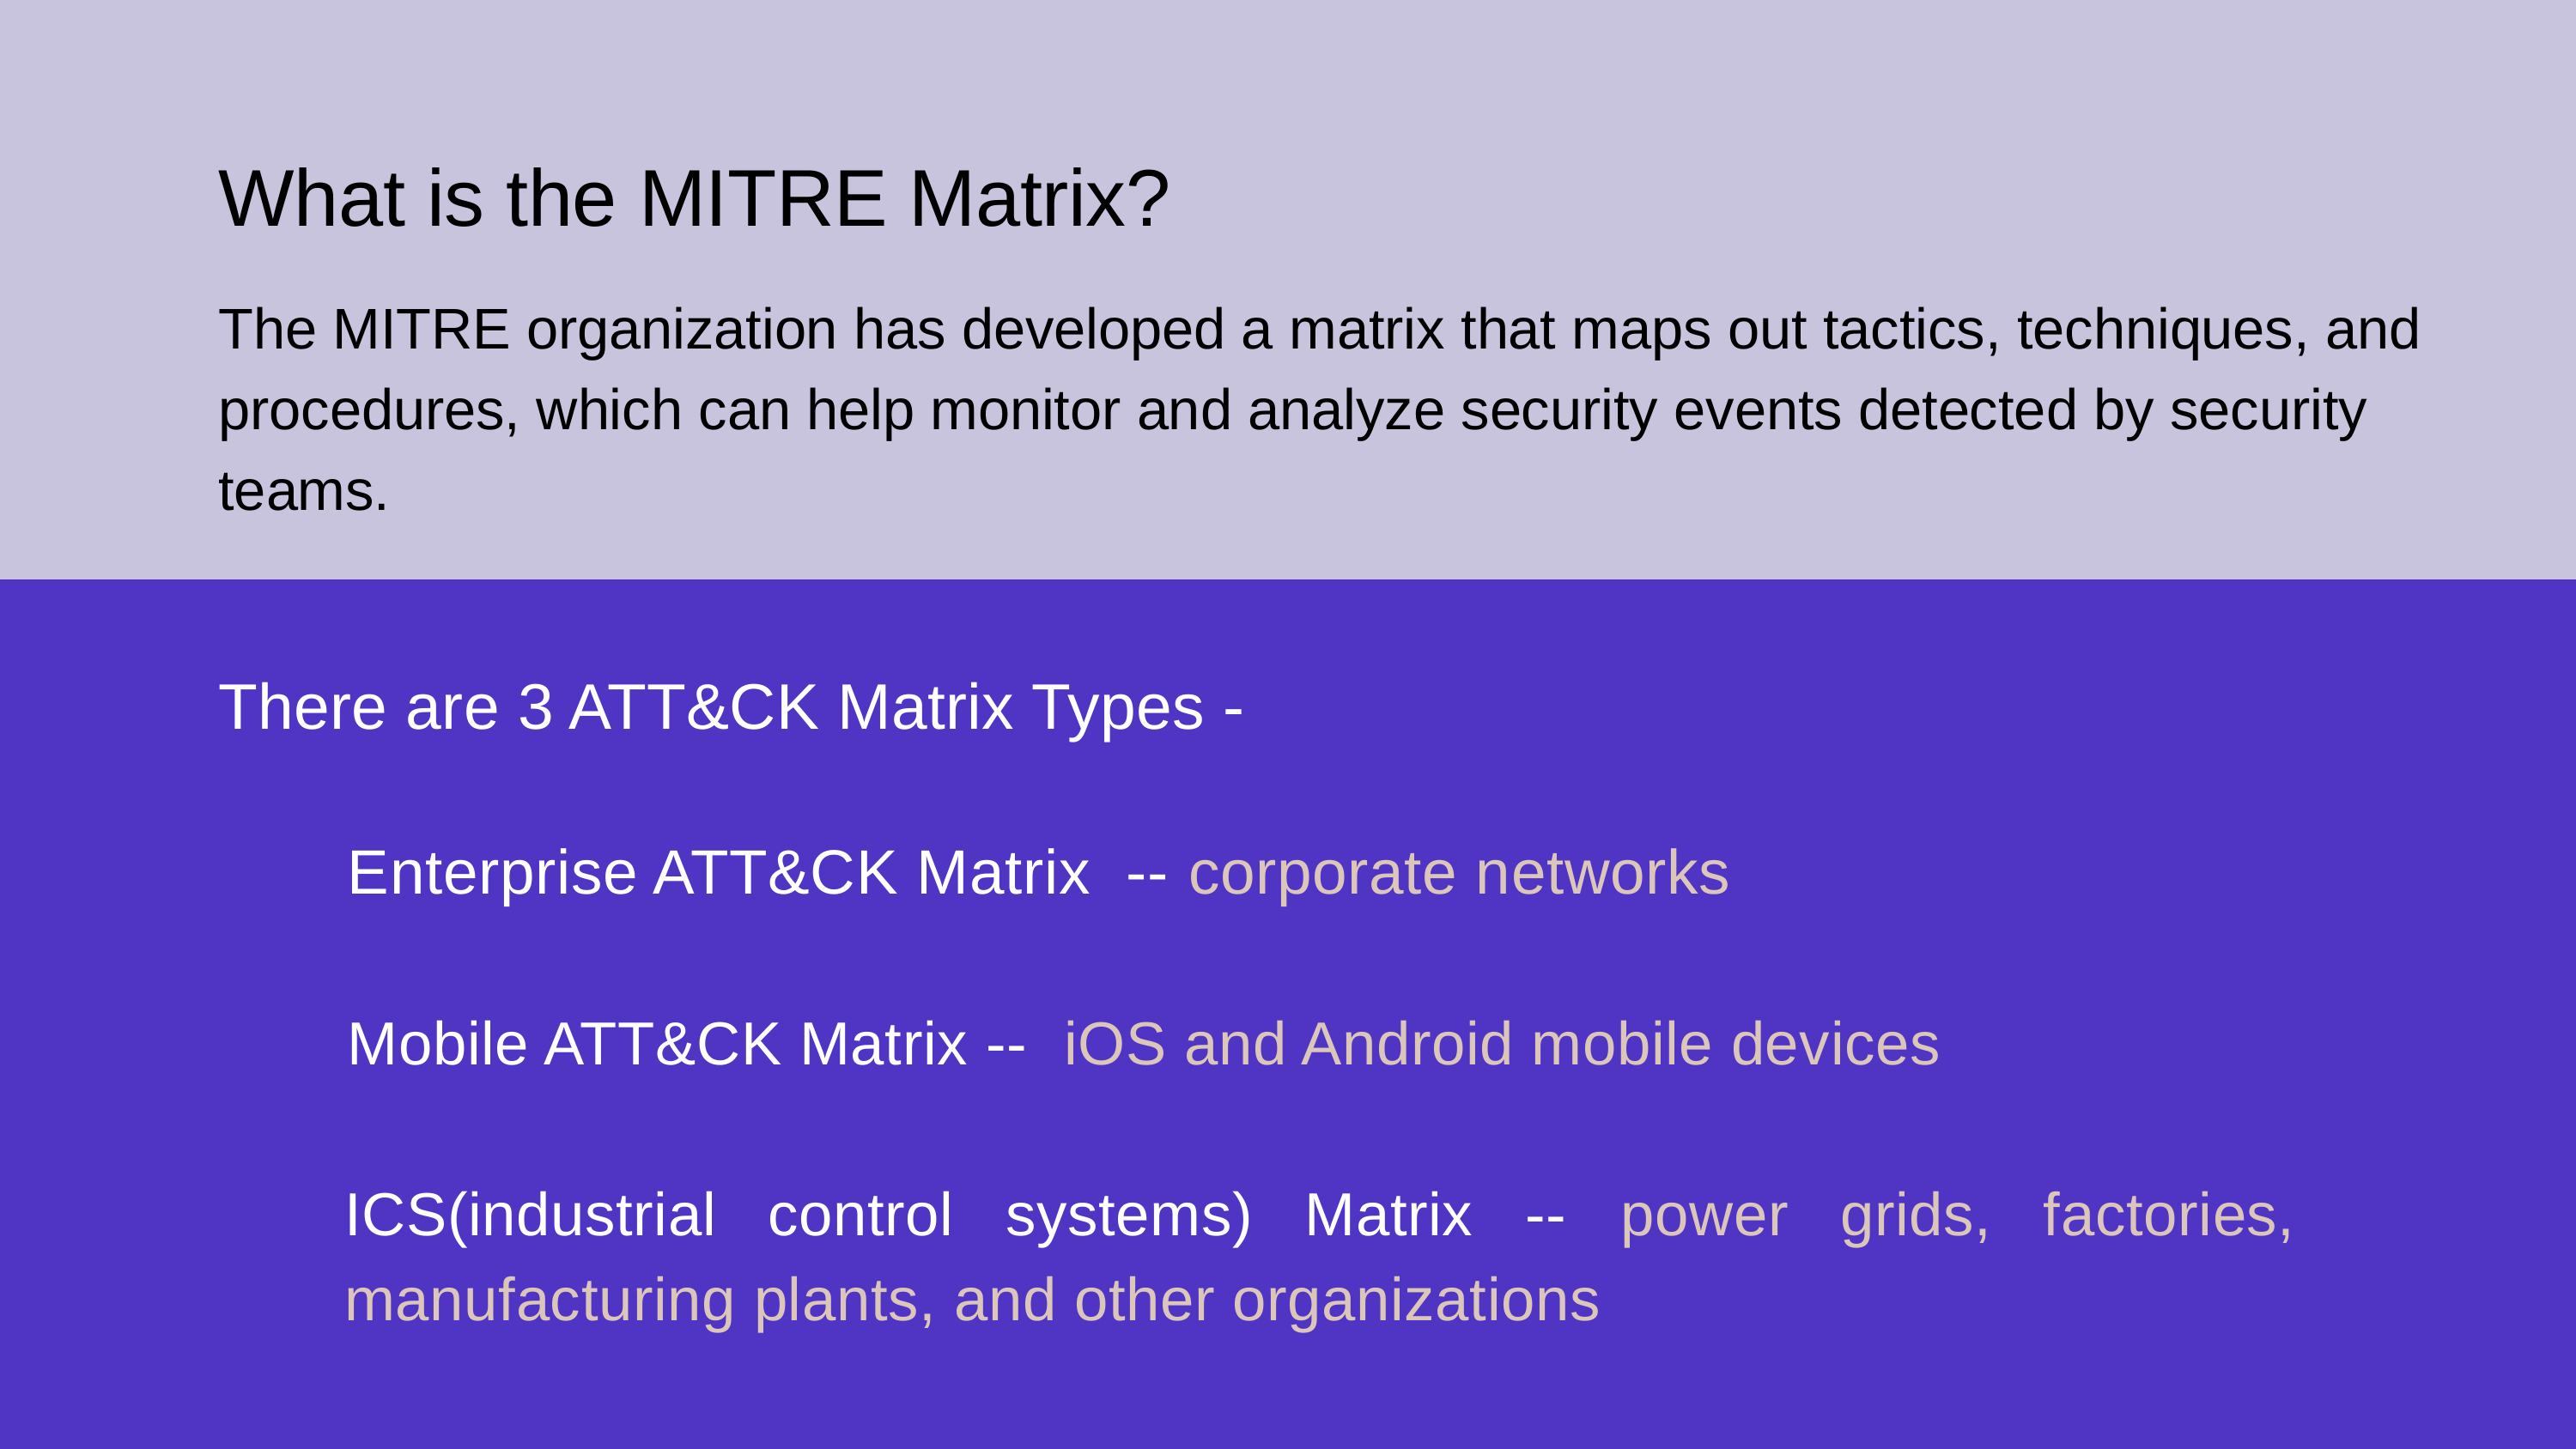

What is the MITRE Matrix?

The MITRE organization has developed a matrix that maps out tactics, techniques, and procedures, which can help monitor and analyze security events detected by security teams.
There are 3 ATT&CK Matrix Types -

Enterprise ATT&CK Matrix  -- corporate networks
Mobile ATT&CK Matrix --  iOS and Android mobile devices
ICS(industrial control systems) Matrix -- power grids, factories, manufacturing plants, and other organizations